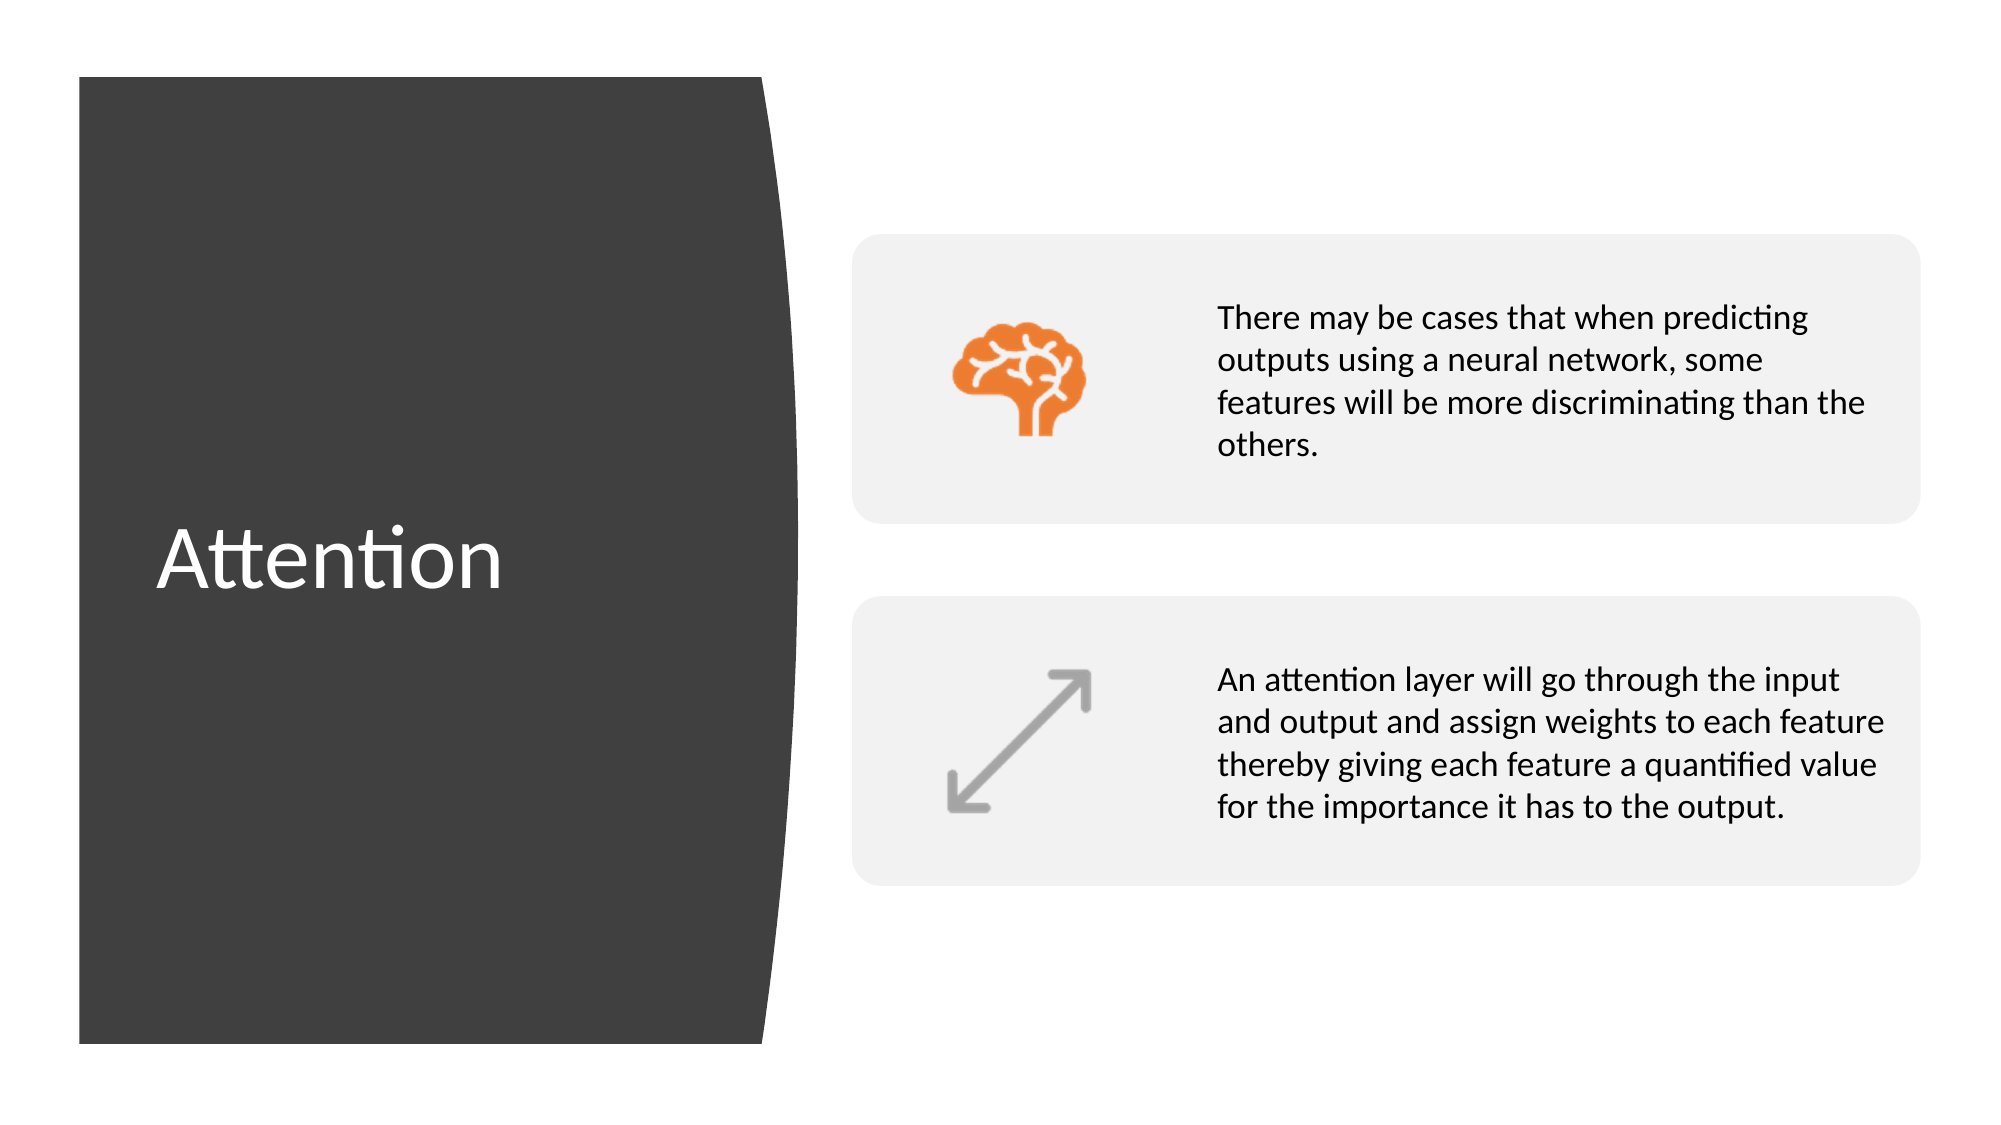

There may be cases that when predicting outputs using a neural network, some features will be more discriminating than the others.
An attention layer will go through the input and output and assign weights to each feature thereby giving each feature a quantified value for the importance it has to the output.

# Attention